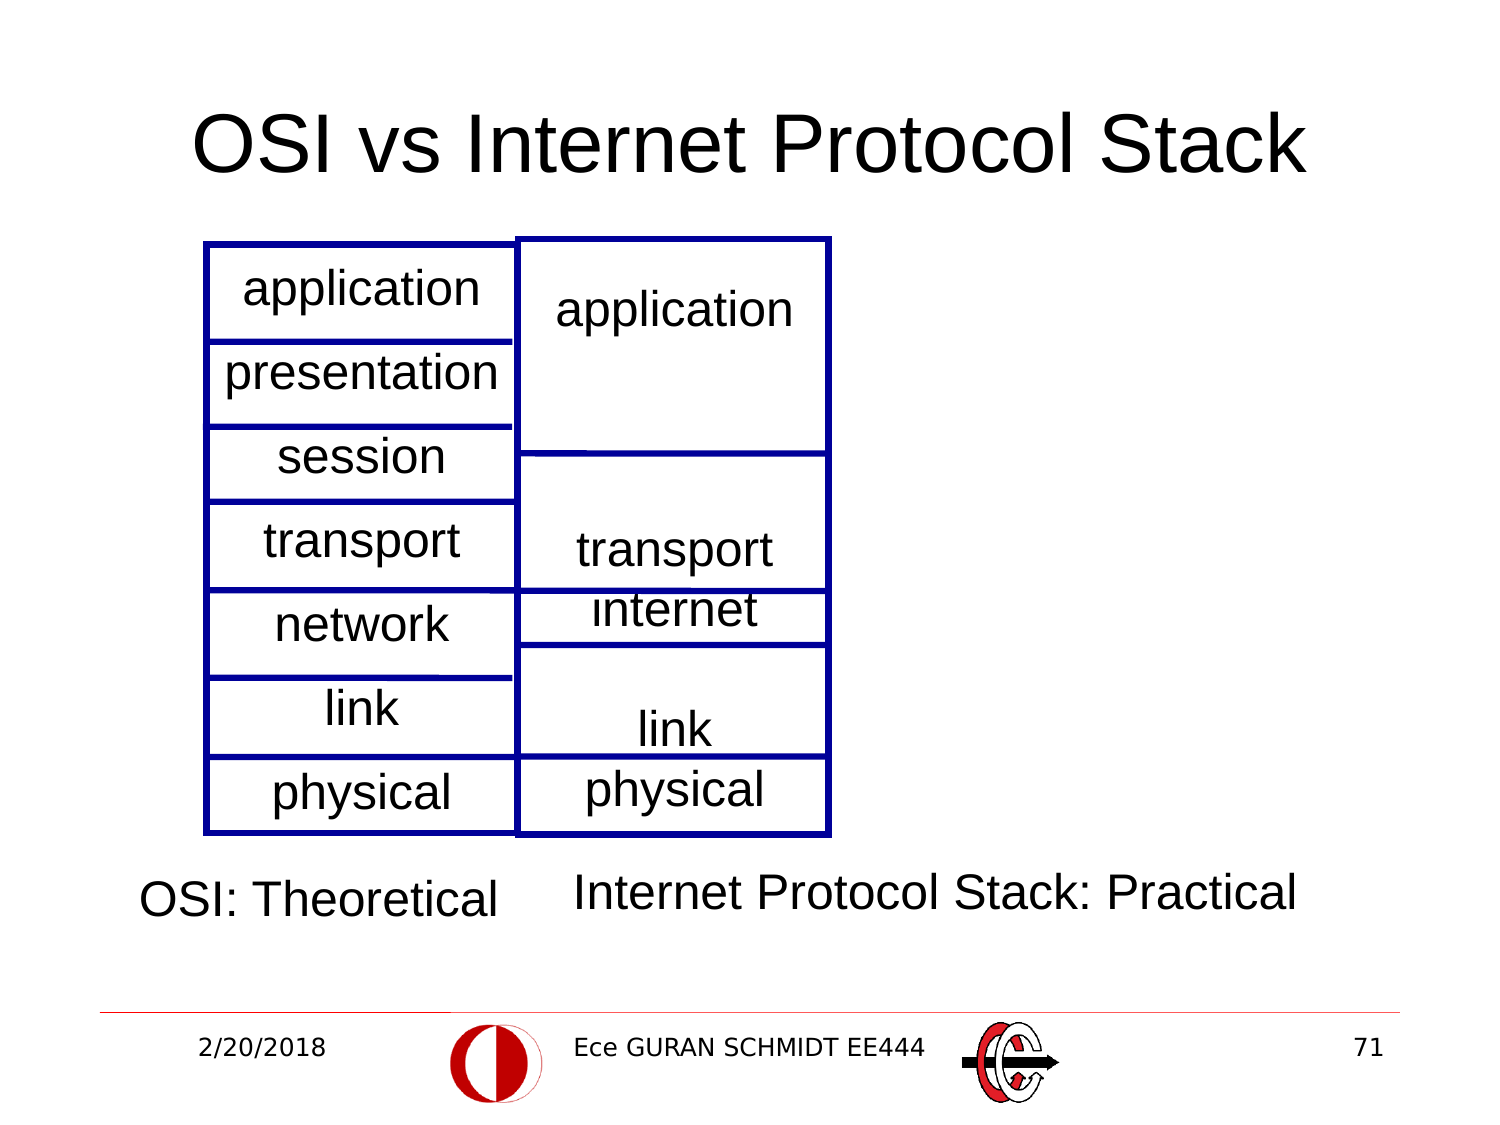

# OSI vs Internet Protocol Stack

application

presentation

session

transport

network

link

physical
application

transport
internet

link
physical

Internet Protocol Stack: Practical
OSI: Theoretical
2/20/2018
Ece GURAN SCHMIDT EE444
71